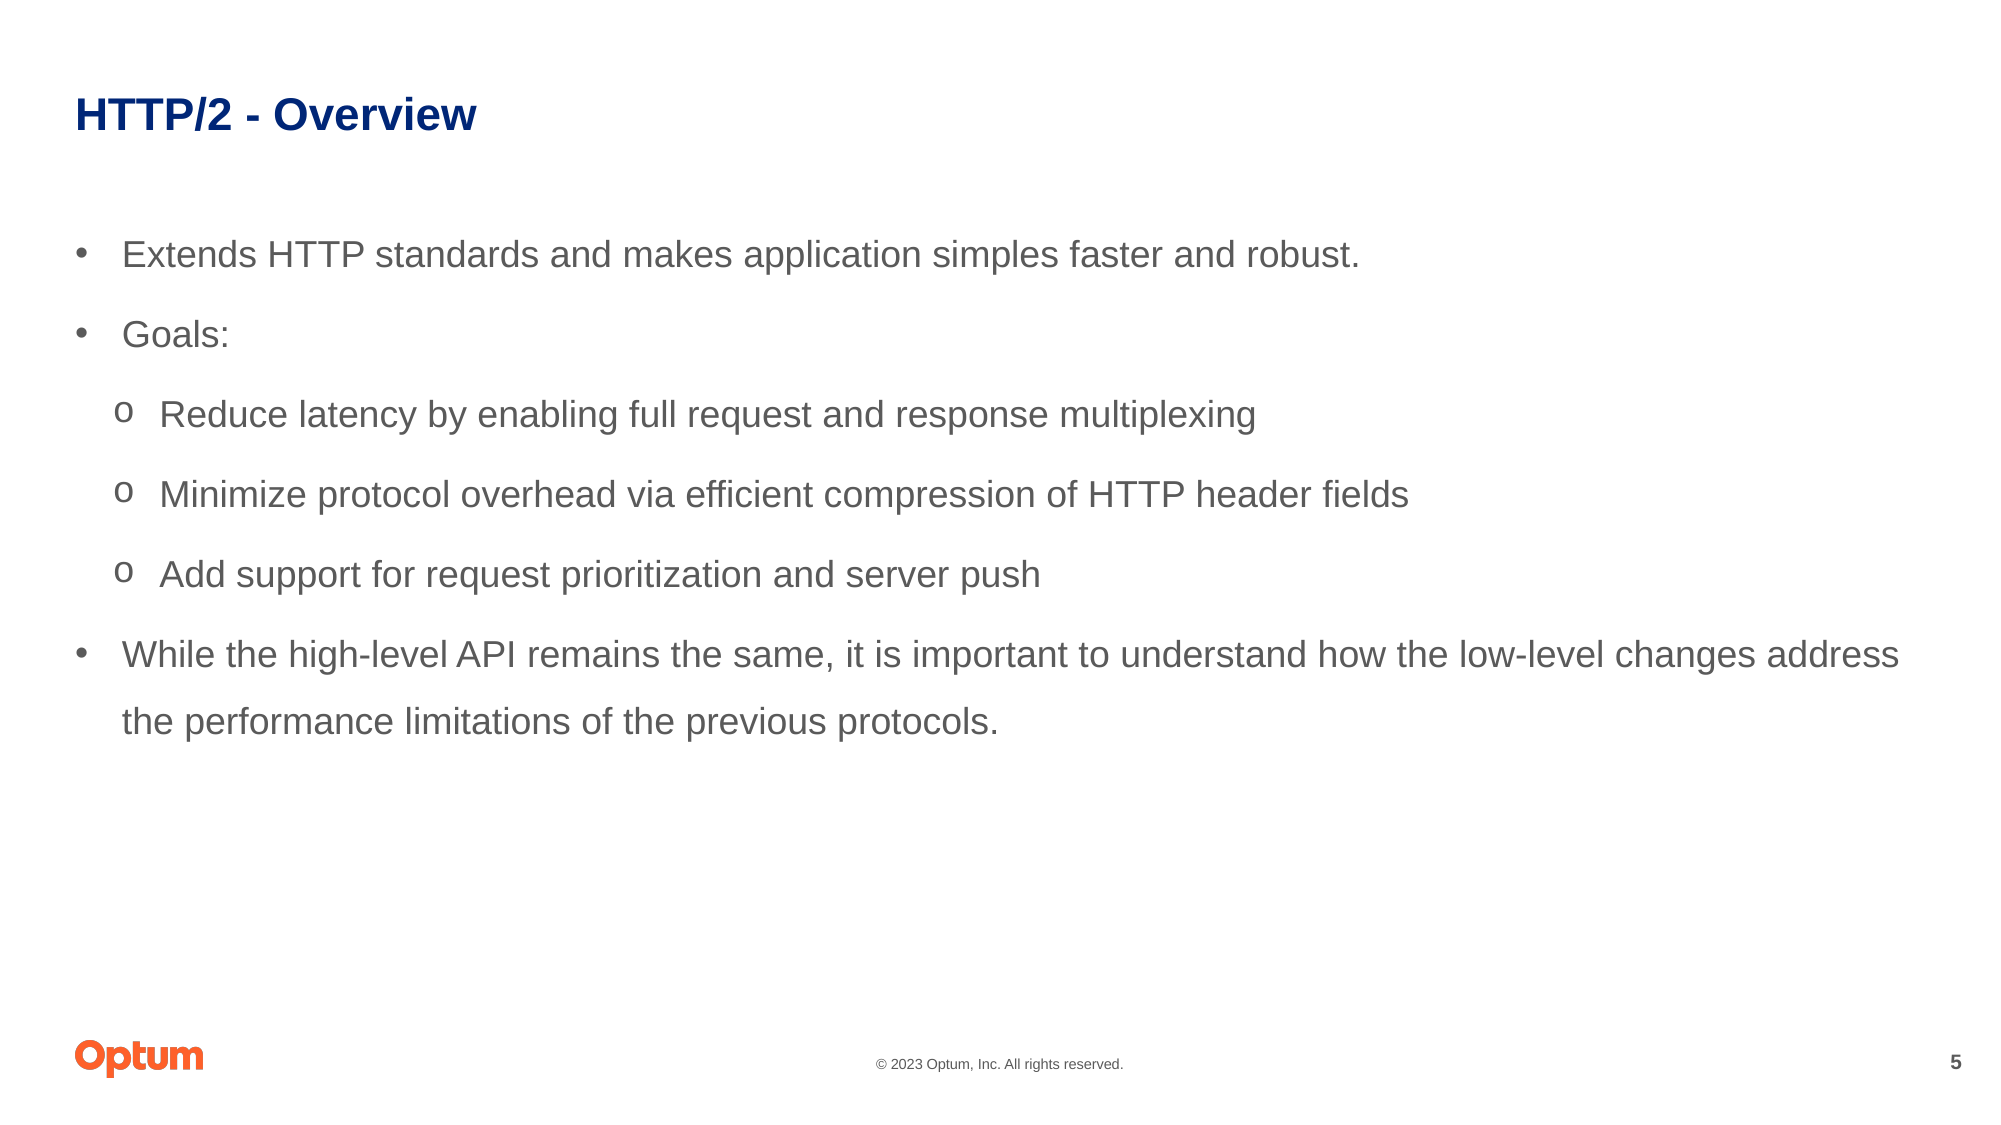

# HTTP/2 - Overview
Extends HTTP standards and makes application simples faster and robust.
Goals:
Reduce latency by enabling full request and response multiplexing
Minimize protocol overhead via efficient compression of HTTP header fields
Add support for request prioritization and server push
While the high-level API remains the same, it is important to understand how the low-level changes address the performance limitations of the previous protocols.